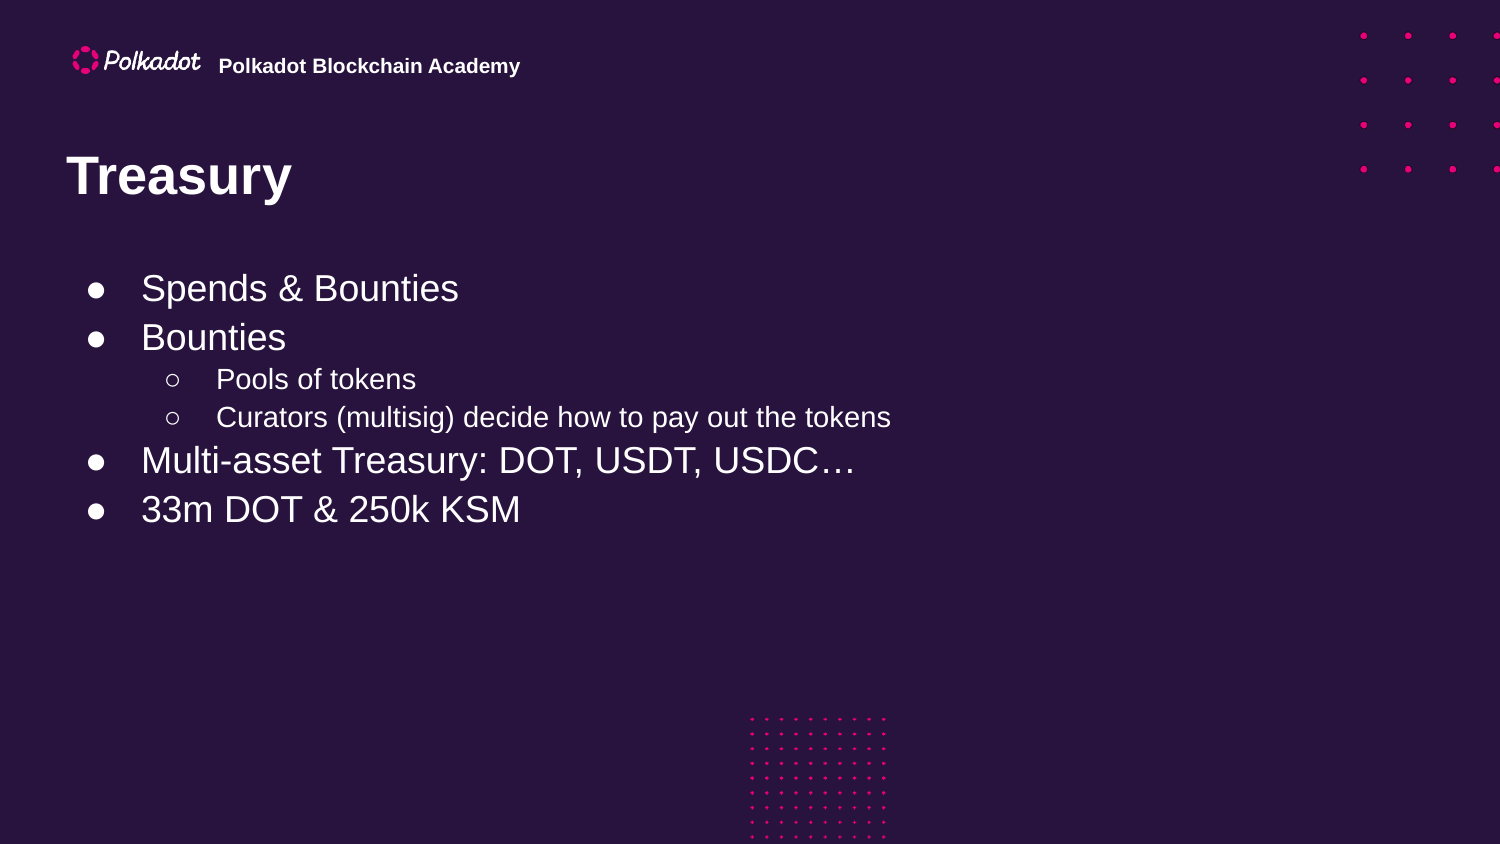

# Treasury
Spends & Bounties
Bounties
Pools of tokens
Curators (multisig) decide how to pay out the tokens
Multi-asset Treasury: DOT, USDT, USDC…
33m DOT & 250k KSM